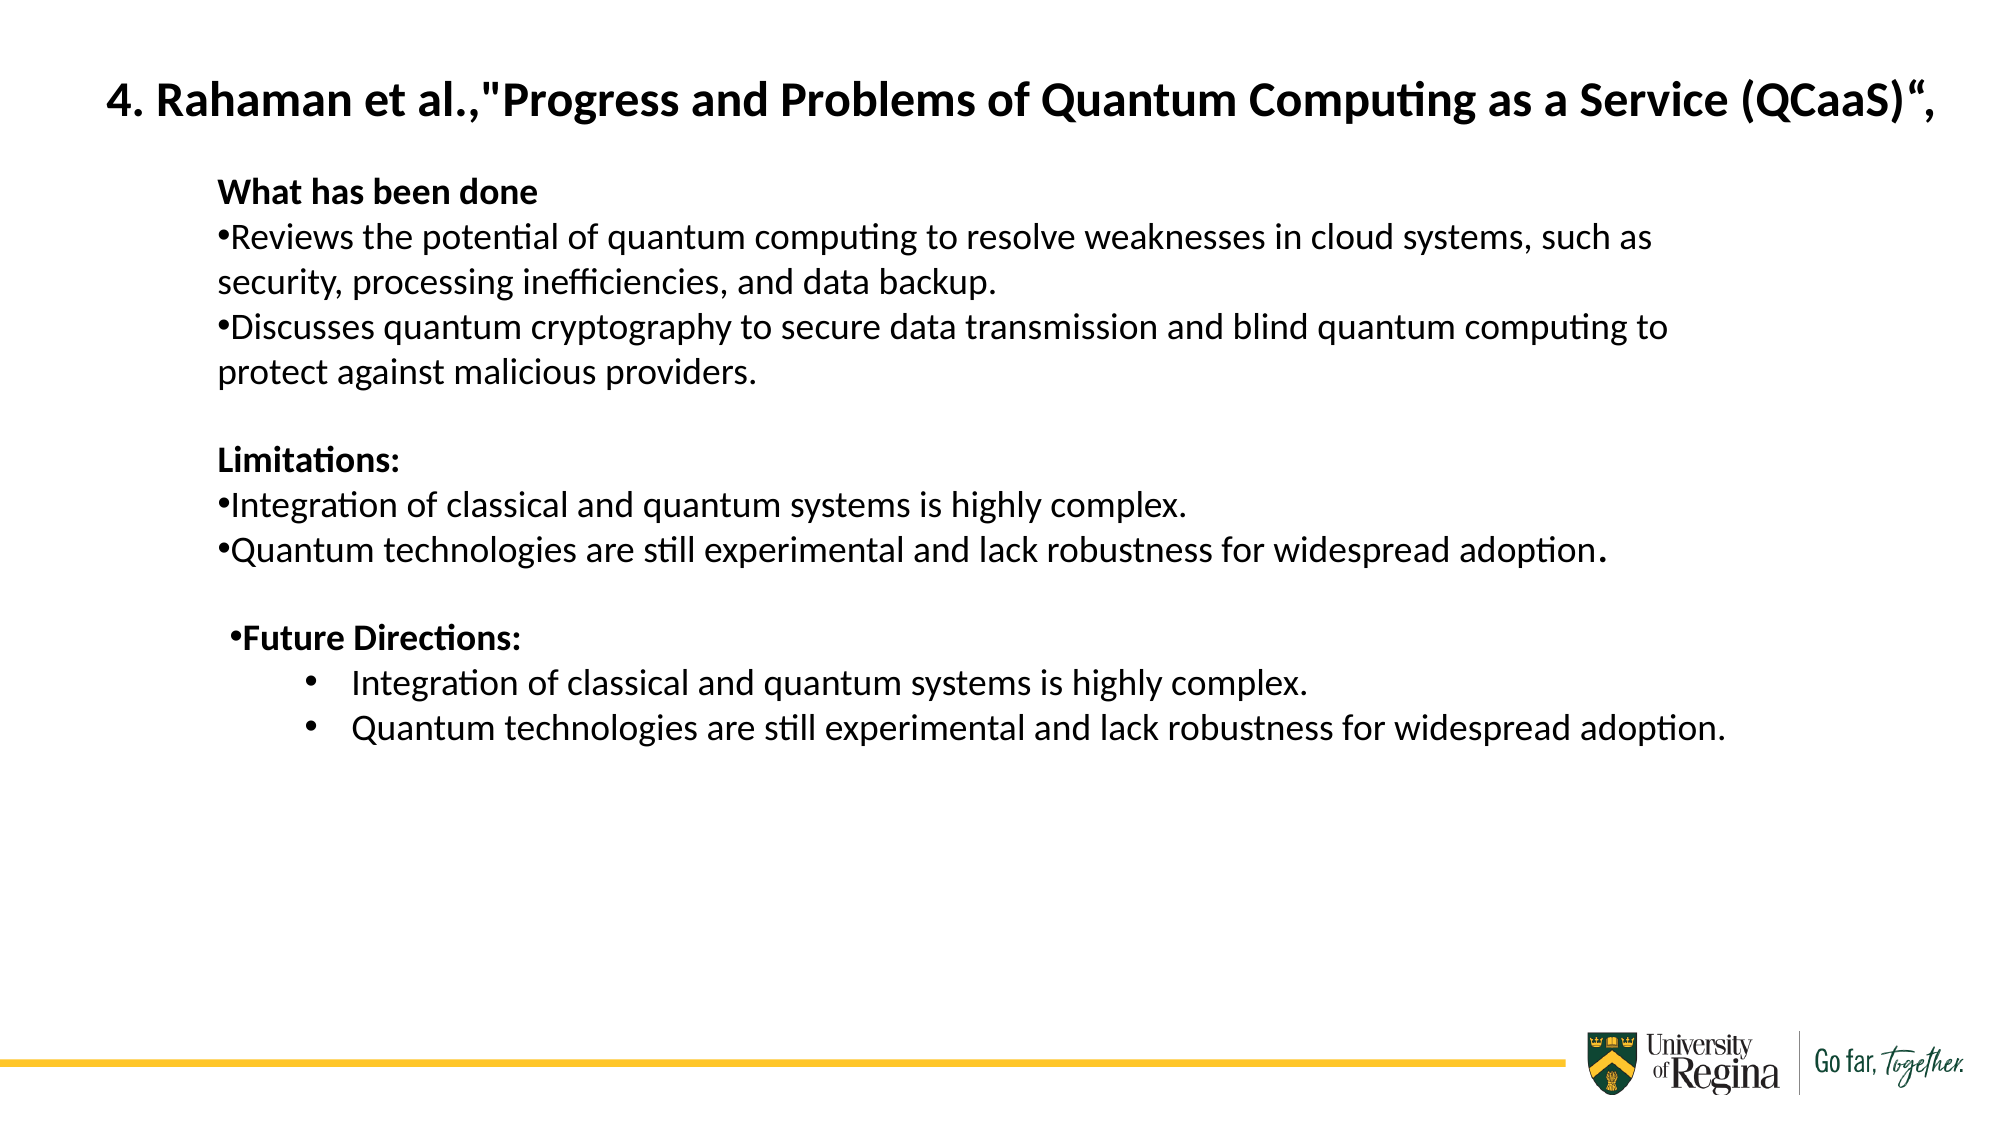

4. Rahaman et al.,"Progress and Problems of Quantum Computing as a Service (QCaaS)“,
What has been done
Reviews the potential of quantum computing to resolve weaknesses in cloud systems, such as security, processing inefficiencies, and data backup.
Discusses quantum cryptography to secure data transmission and blind quantum computing to protect against malicious providers.
Limitations:
Integration of classical and quantum systems is highly complex.
Quantum technologies are still experimental and lack robustness for widespread adoption.
Future Directions:
Integration of classical and quantum systems is highly complex.
Quantum technologies are still experimental and lack robustness for widespread adoption.